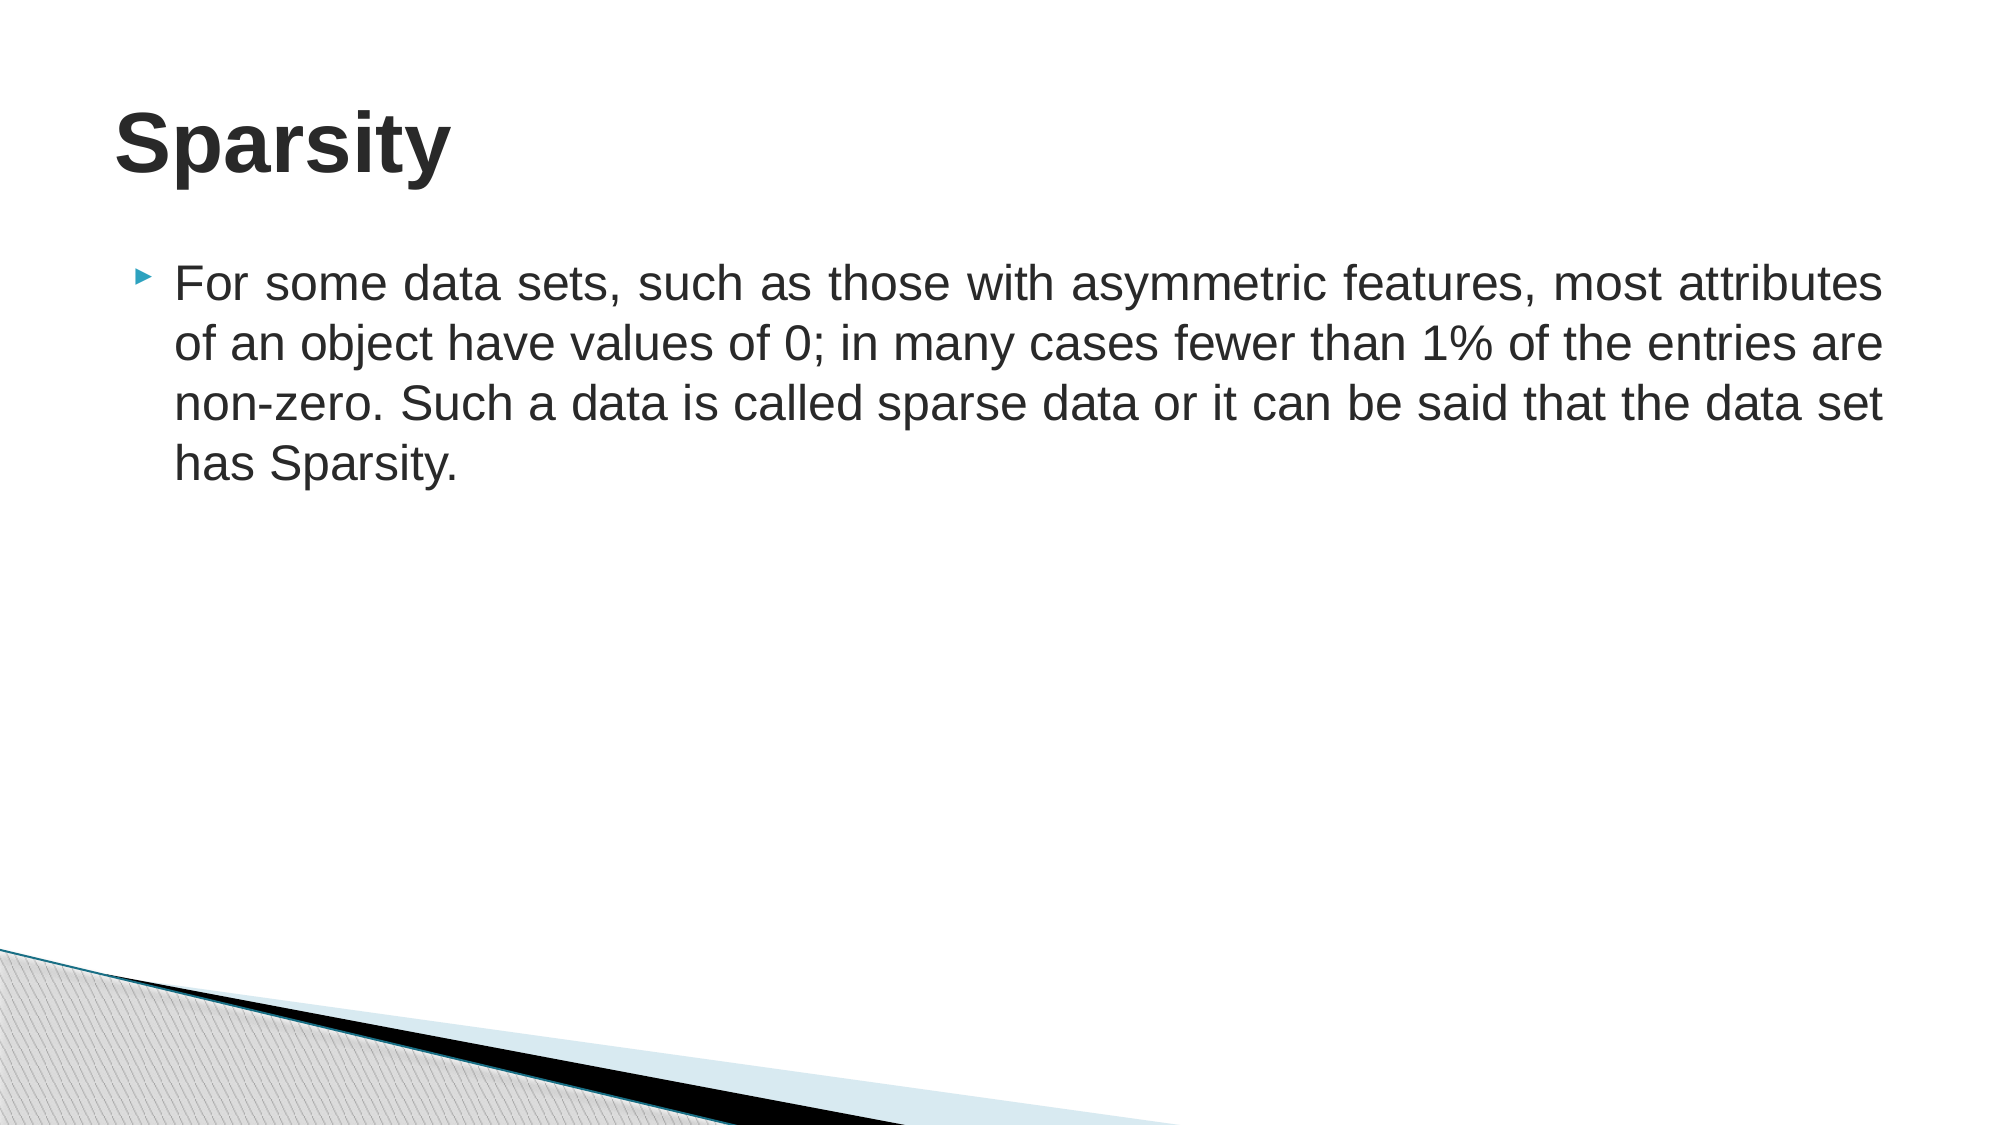

# Sparsity
For some data sets, such as those with asymmetric features, most attributes of an object have values of 0; in many cases fewer than 1% of the entries are non-zero. Such a data is called sparse data or it can be said that the data set has Sparsity.